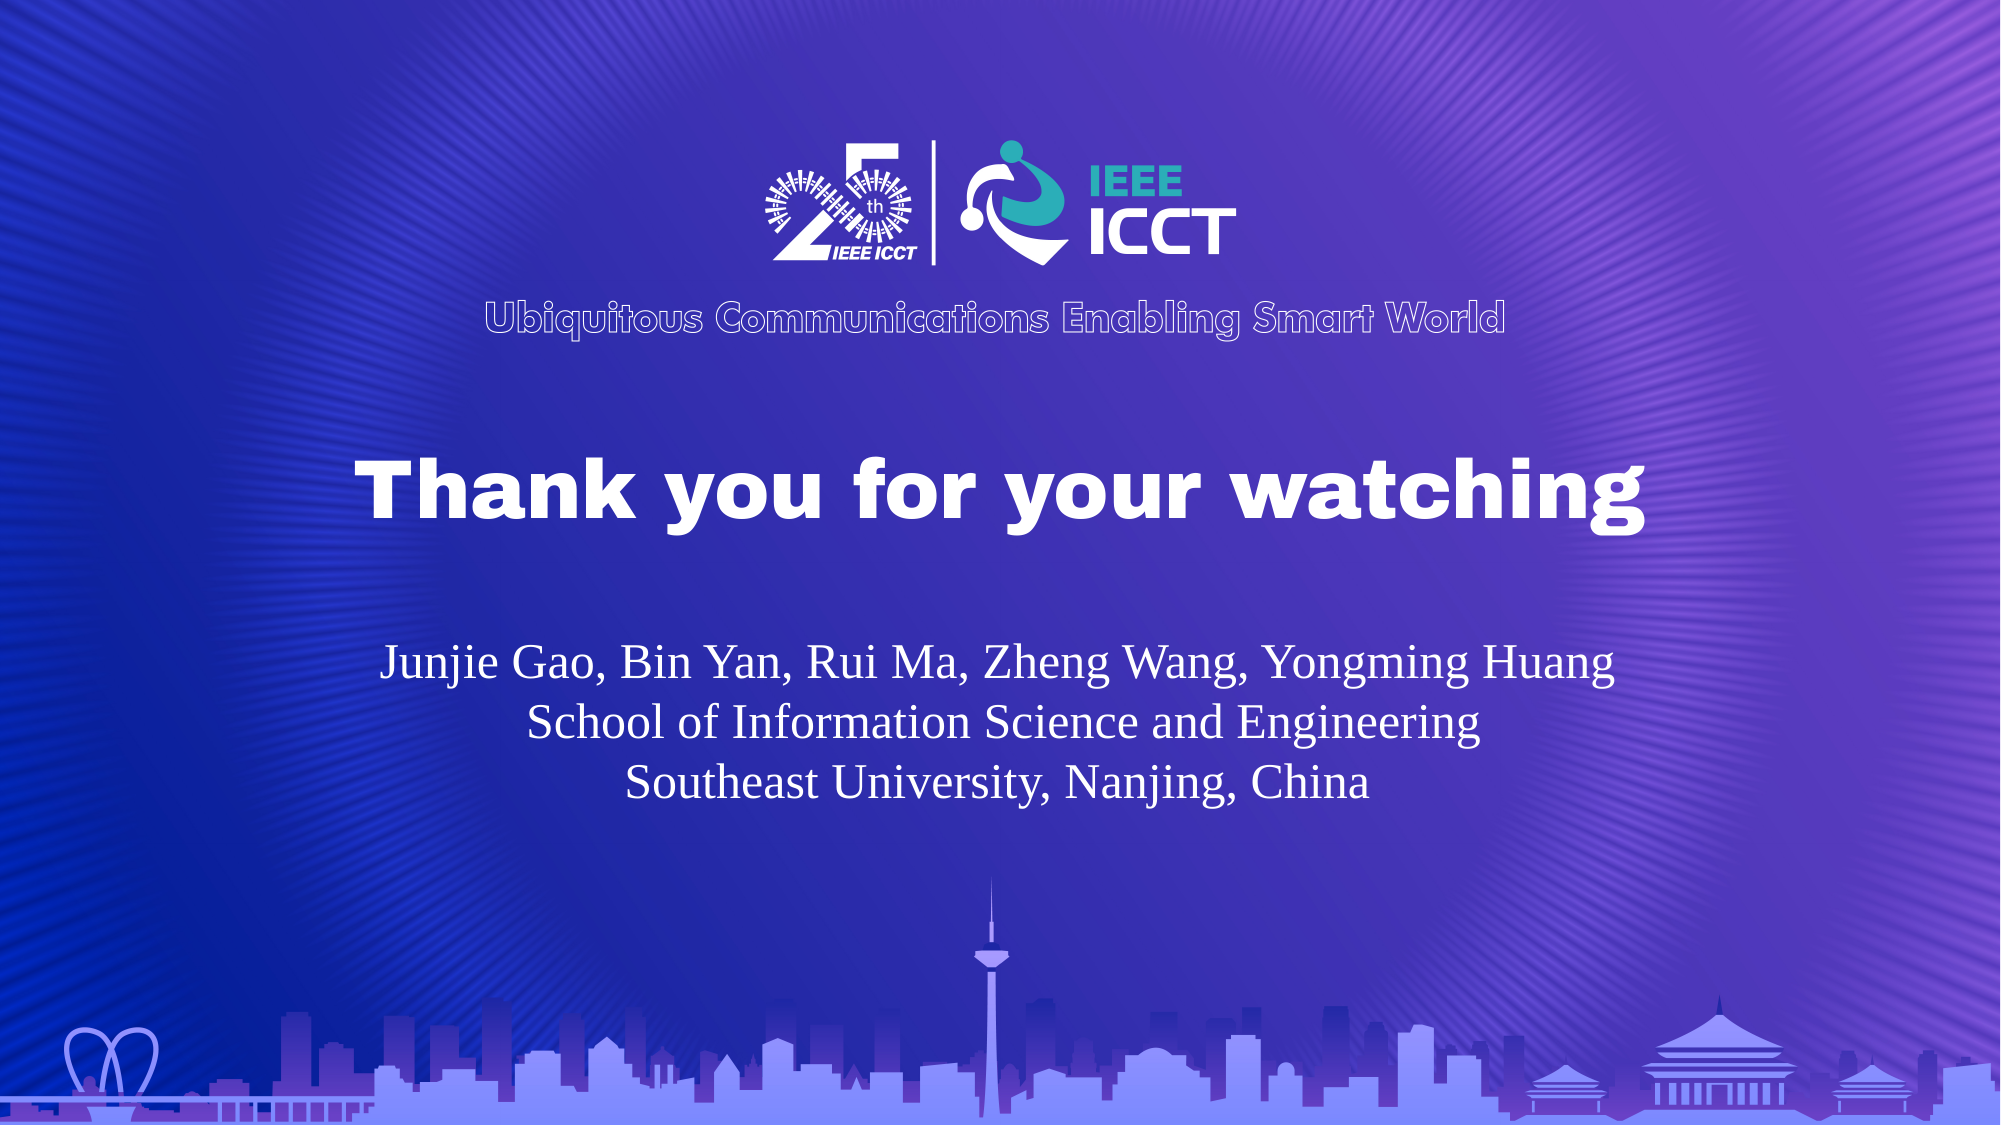

Thank you for your watching

Junjie Gao, Bin Yan, Rui Ma, Zheng Wang, Yongming Huang
 School of Information Science and Engineering
Southeast University, Nanjing, China